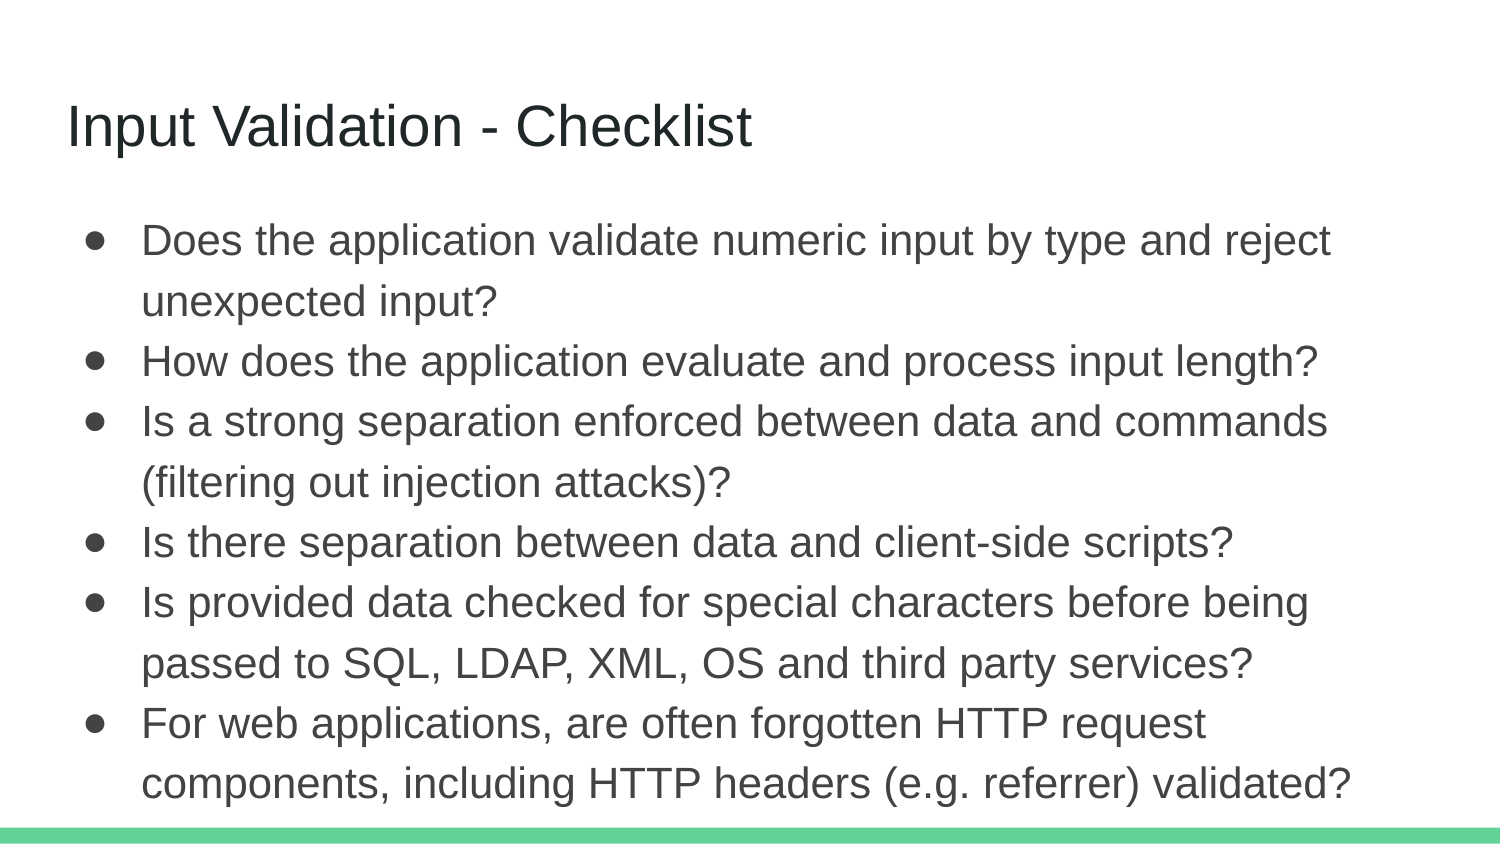

# Input Validation - Checklist
Does the application validate numeric input by type and reject unexpected input?
How does the application evaluate and process input length?
Is a strong separation enforced between data and commands (filtering out injection attacks)?
Is there separation between data and client-side scripts?
Is provided data checked for special characters before being passed to SQL, LDAP, XML, OS and third party services?
For web applications, are often forgotten HTTP request components, including HTTP headers (e.g. referrer) validated?